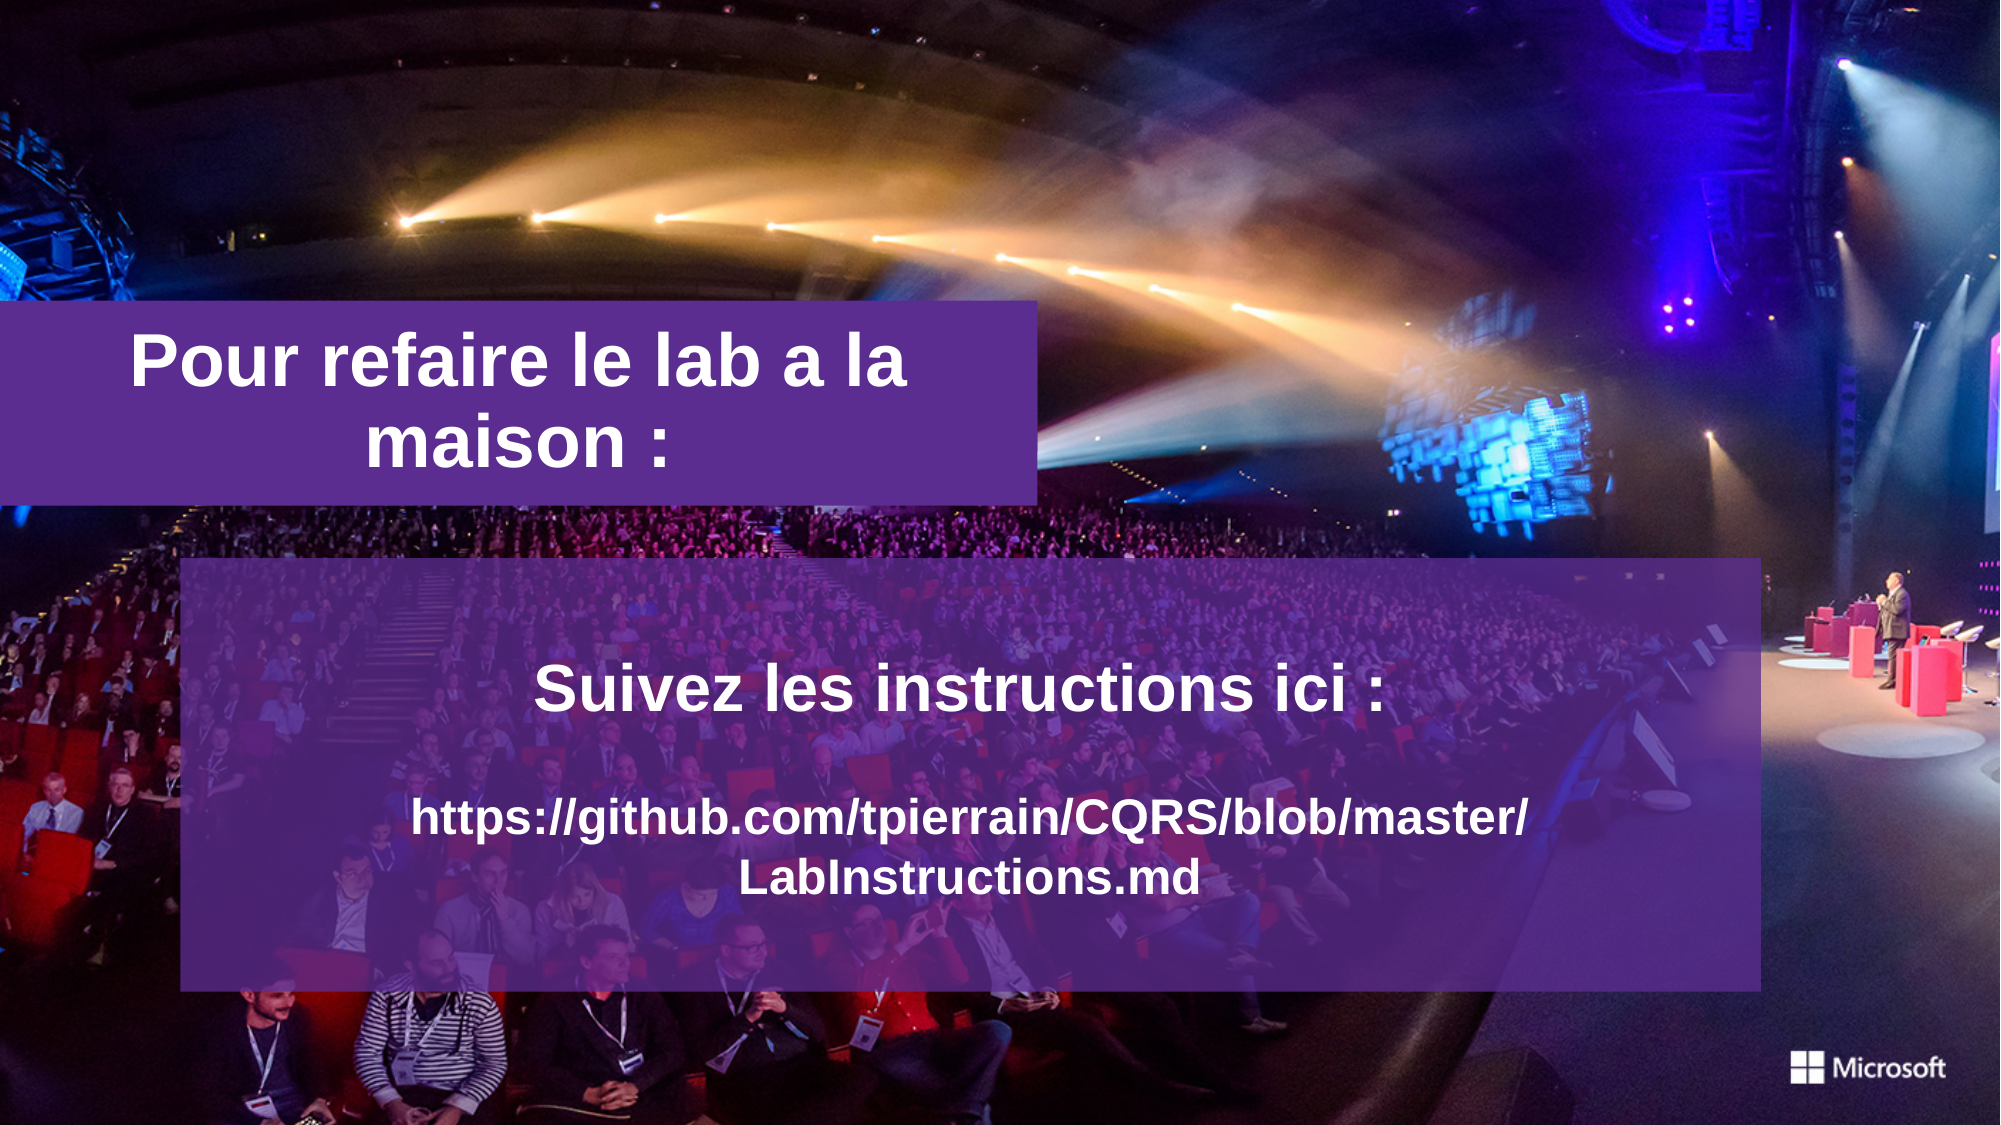

# Pour refaire le lab a la maison :
Suivez les instructions ici :

https://github.com/tpierrain/CQRS/blob/master/LabInstructions.md